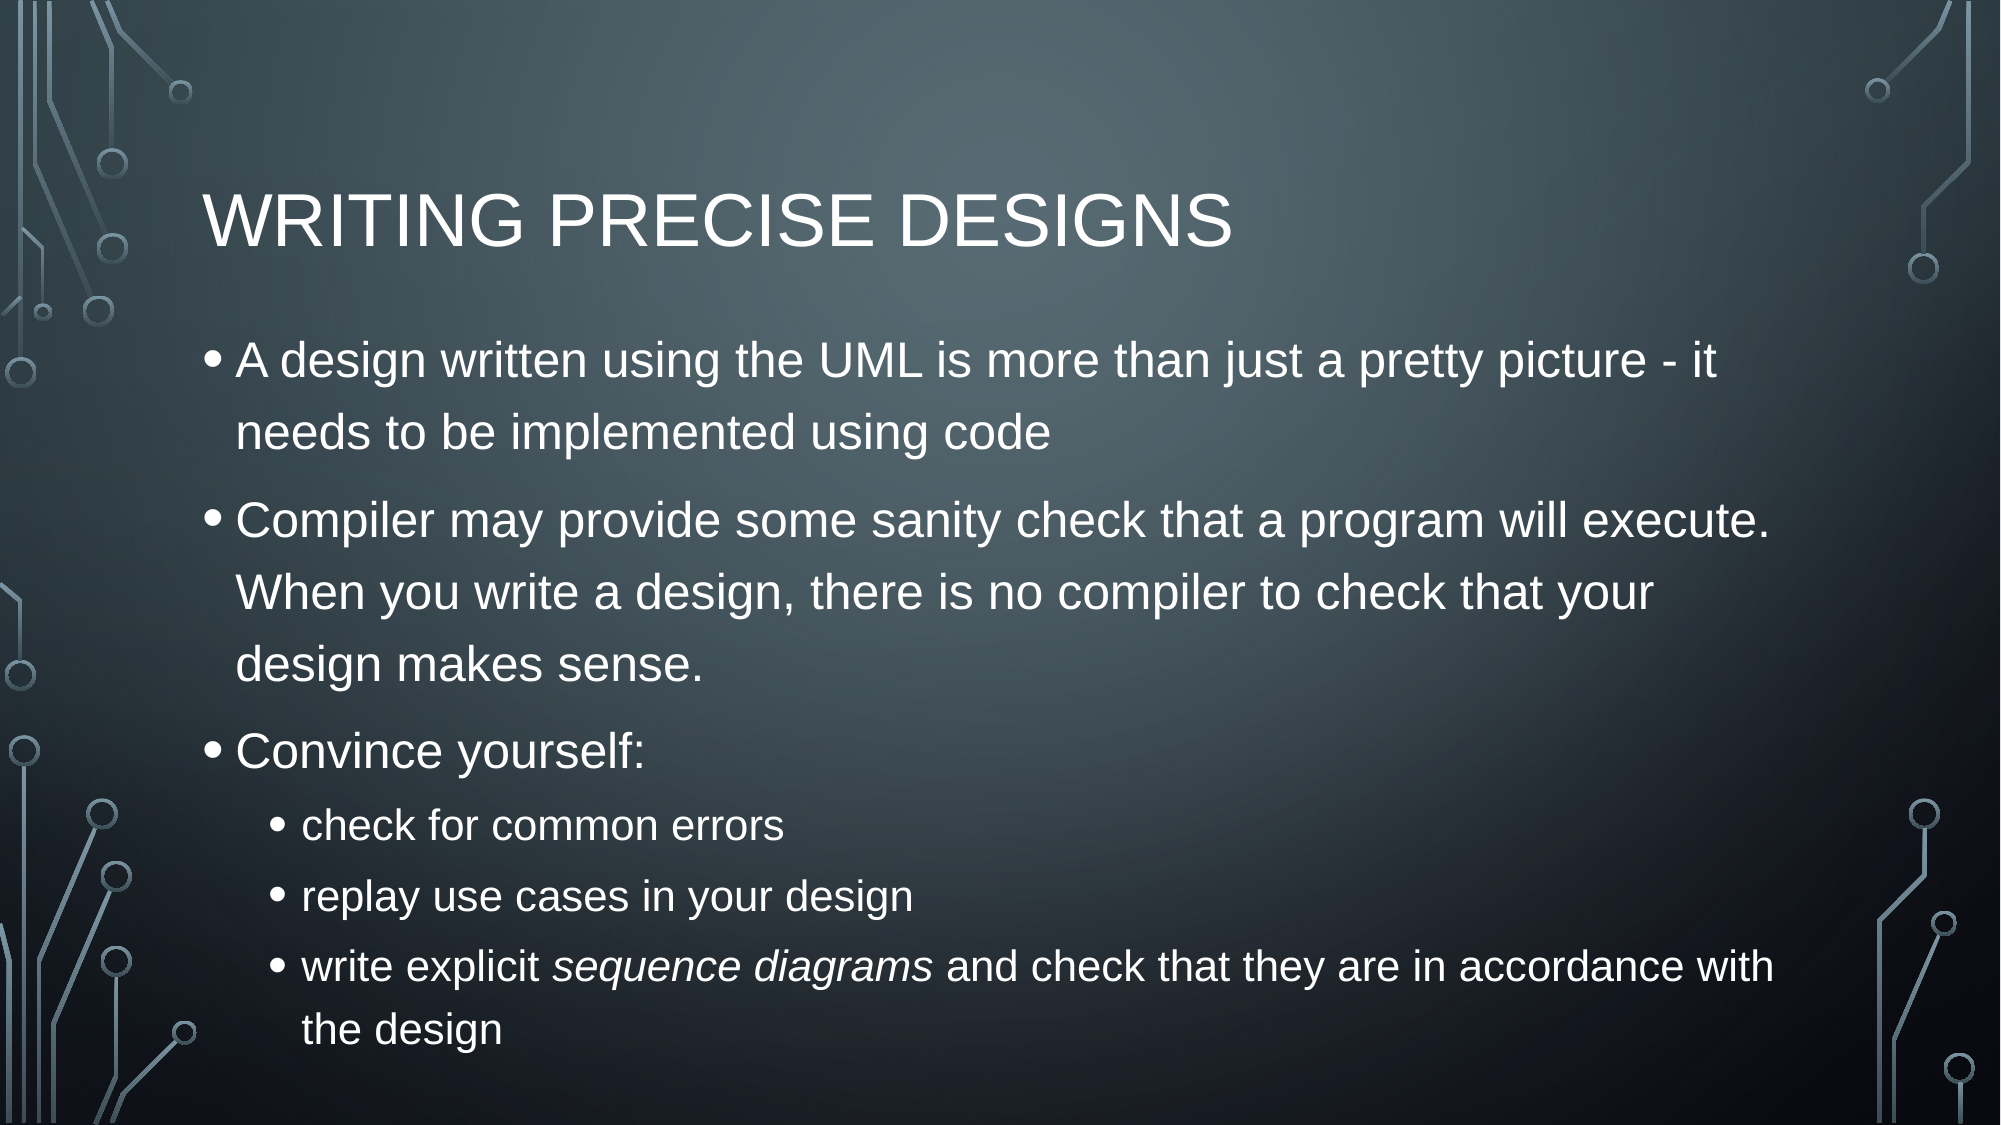

# Writing precise designs
A design written using the UML is more than just a pretty picture - it needs to be implemented using code
Compiler may provide some sanity check that a program will execute. When you write a design, there is no compiler to check that your design makes sense.
Convince yourself:
check for common errors
replay use cases in your design
write explicit sequence diagrams and check that they are in accordance with the design